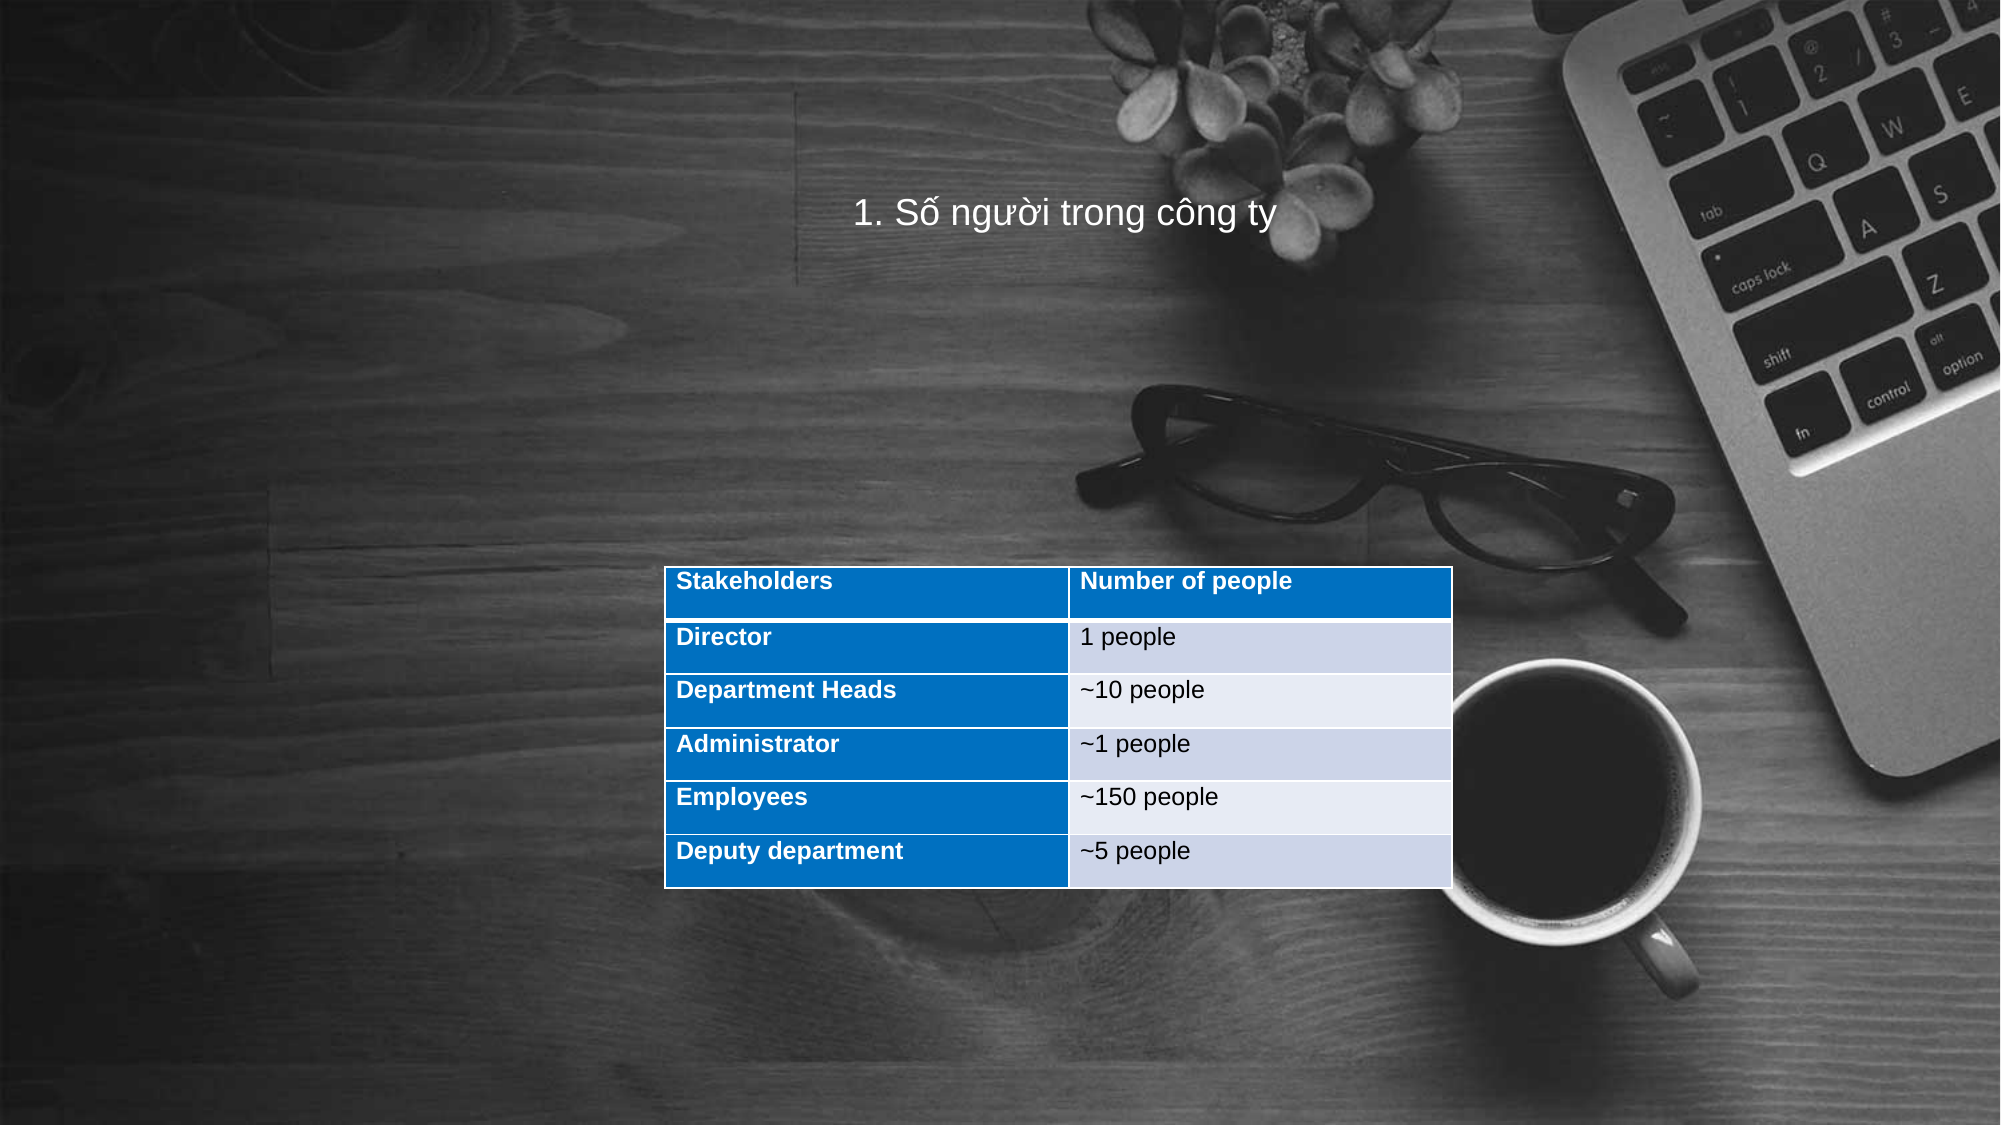

1. Số người trong công ty
| Stakeholders | Number of people |
| --- | --- |
| Director | 1 people |
| Department Heads | ~10 people |
| Administrator | ~1 people |
| Employees | ~150 people |
| Deputy department | ~5 people |